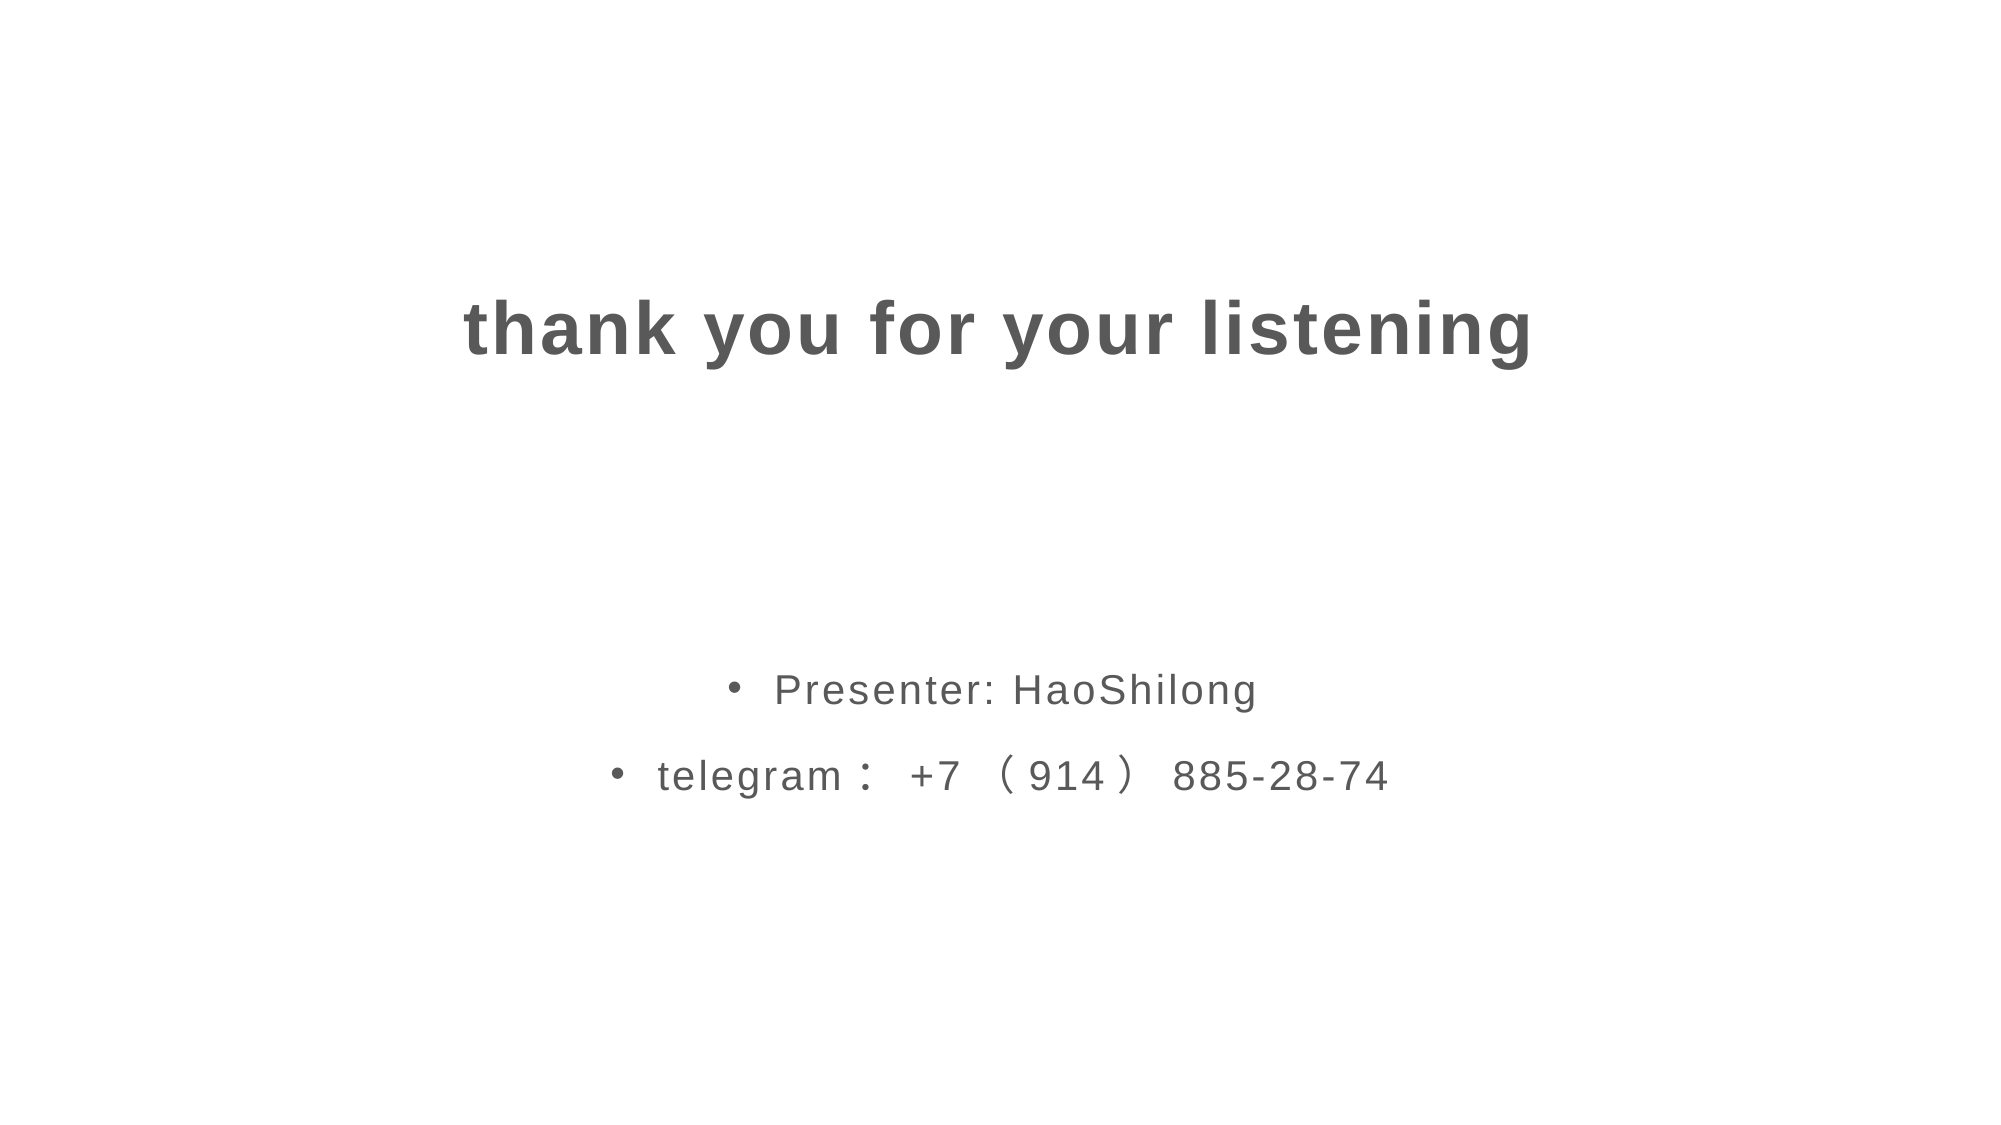

#
thank you for your listening

Presenter: HaoShilong
telegram：+7（914）885-28-74